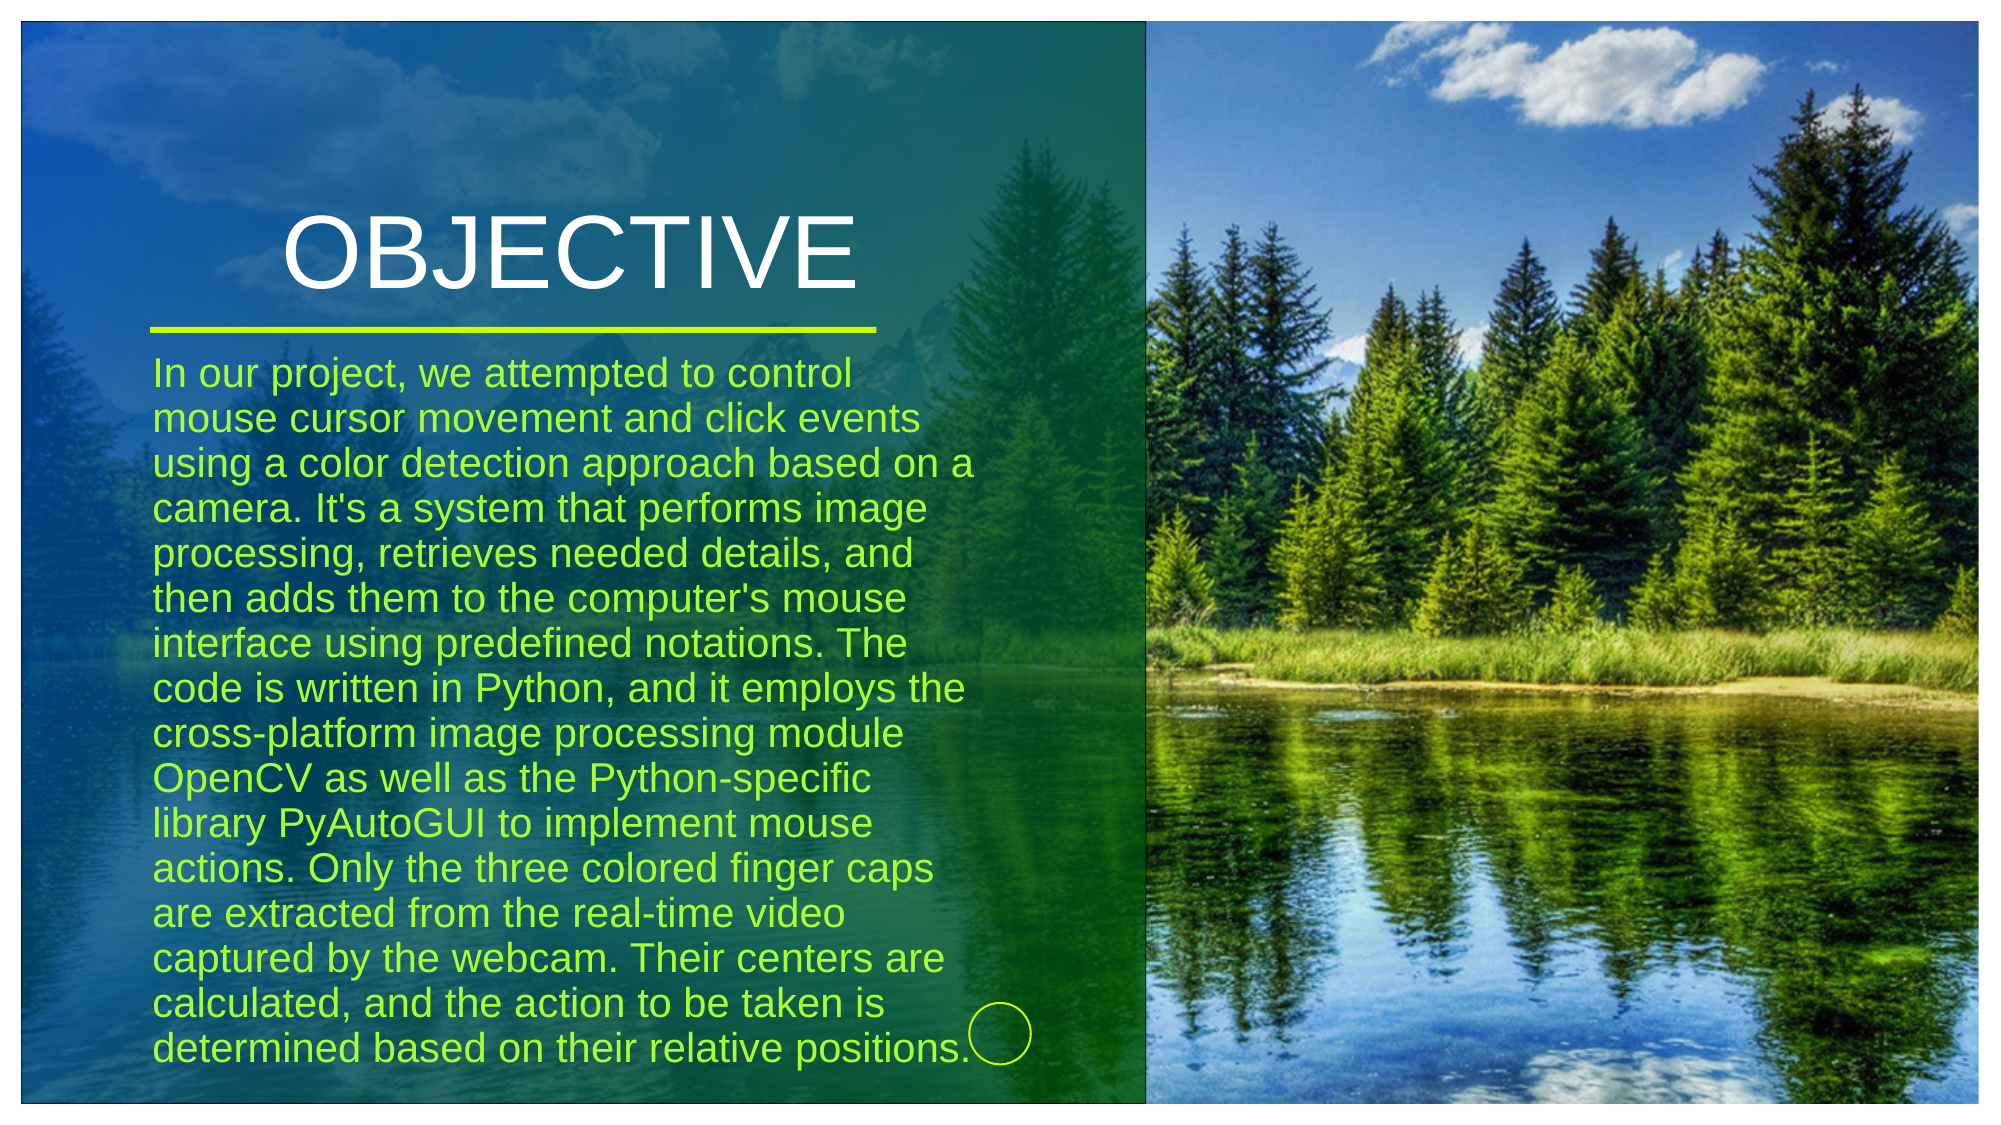

# OBJECTIVE
In our project, we attempted to control mouse cursor movement and click events using a color detection approach based on a camera. It's a system that performs image processing, retrieves needed details, and then adds them to the computer's mouse interface using predefined notations. The code is written in Python, and it employs the cross-platform image processing module OpenCV as well as the Python-specific library PyAutoGUI to implement mouse actions. Only the three colored finger caps are extracted from the real-time video captured by the webcam. Their centers are calculated, and the action to be taken is determined based on their relative positions.

4